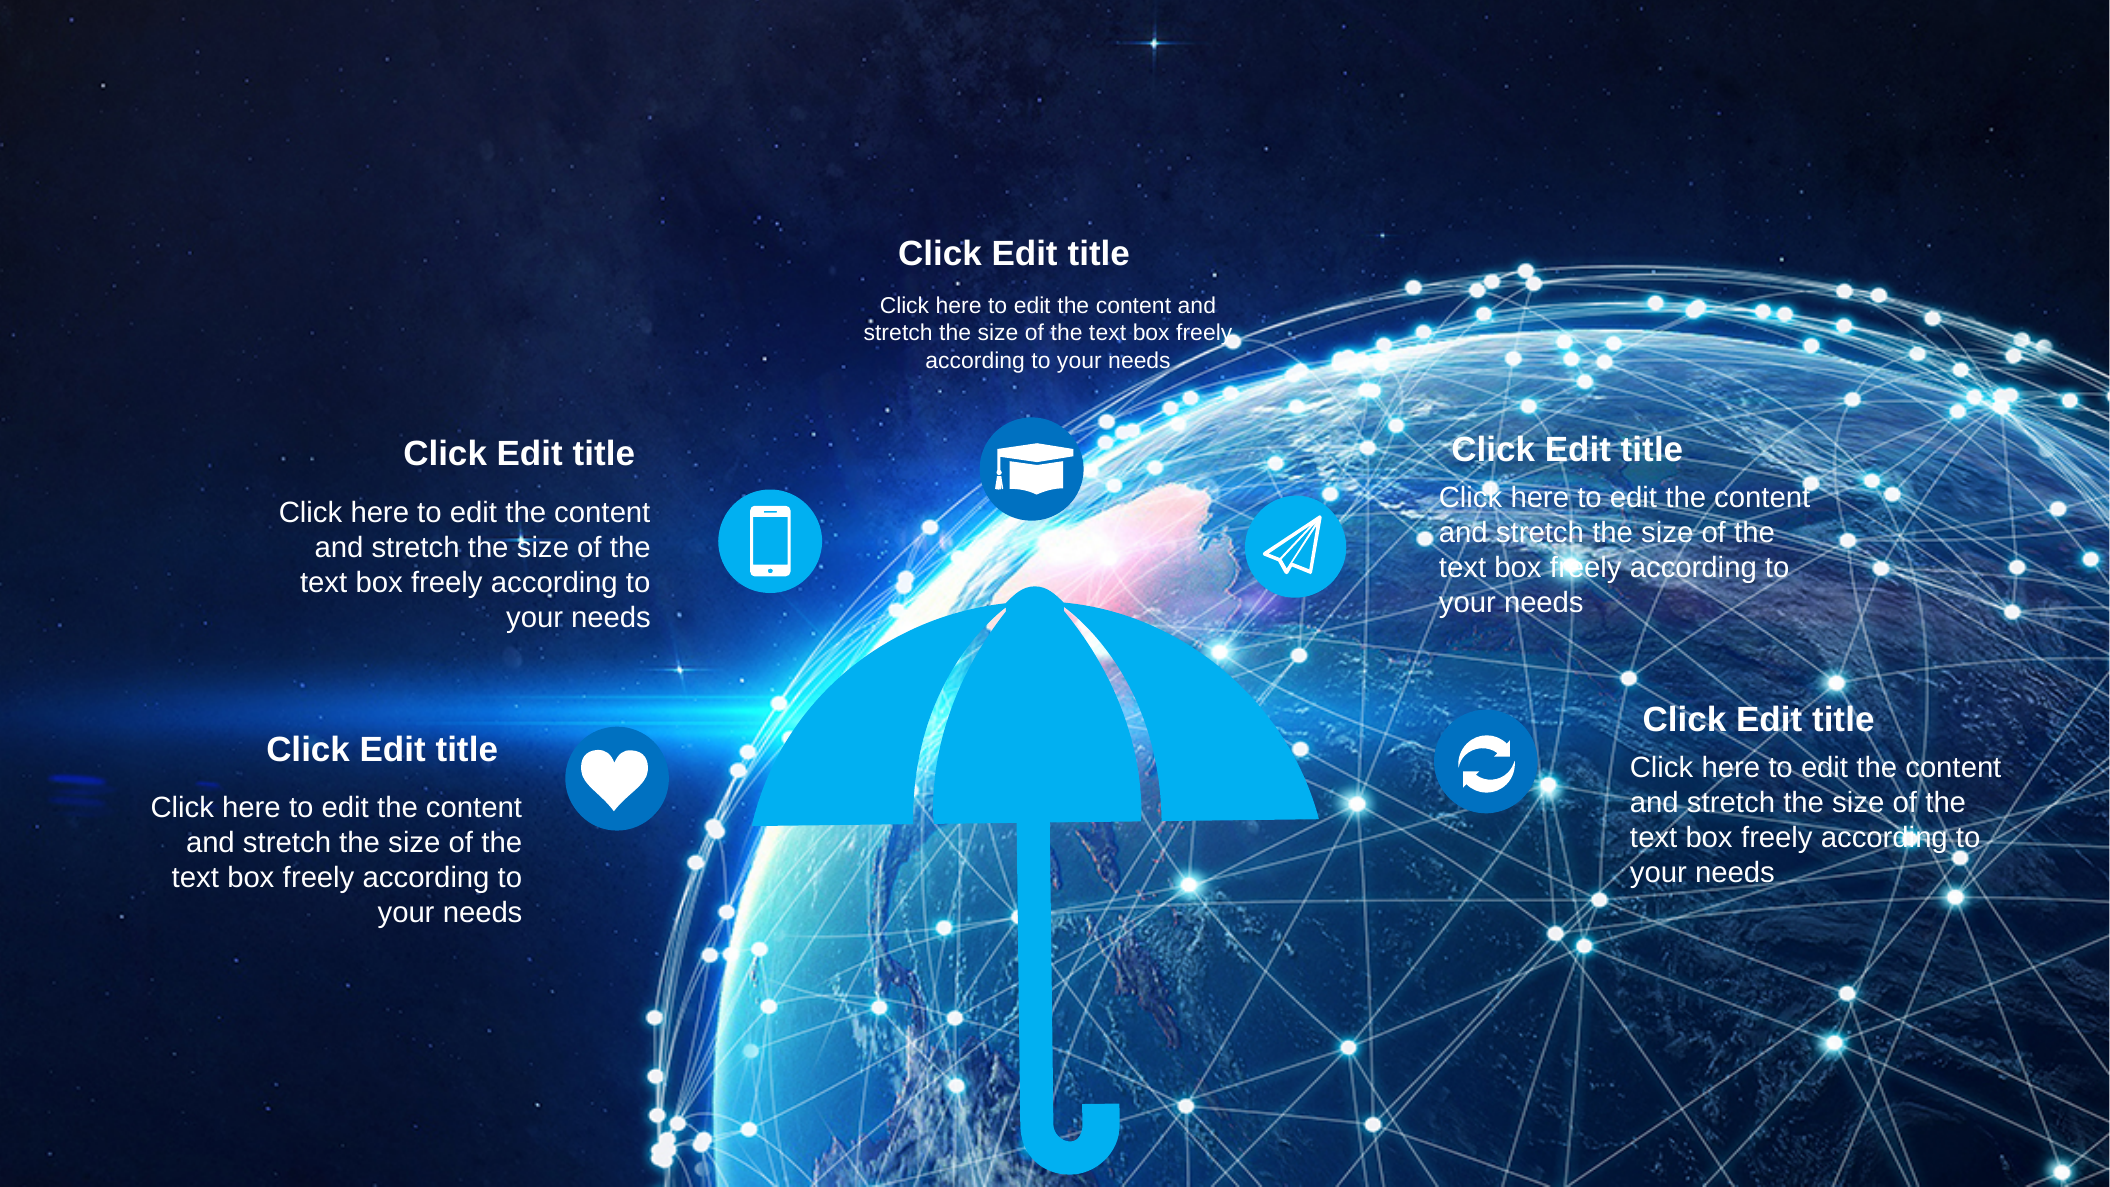

Click Edit title
Click here to edit the content and stretch the size of the text box freely according to your needs

Click Edit title
Click Edit title
Click here to edit the content and stretch the size of the text box freely according to your needs
Click here to edit the content and stretch the size of the text box freely according to your needs

Click Edit title

Click Edit title

Click here to edit the content and stretch the size of the text box freely according to your needs
Click here to edit the content and stretch the size of the text box freely according to your needs